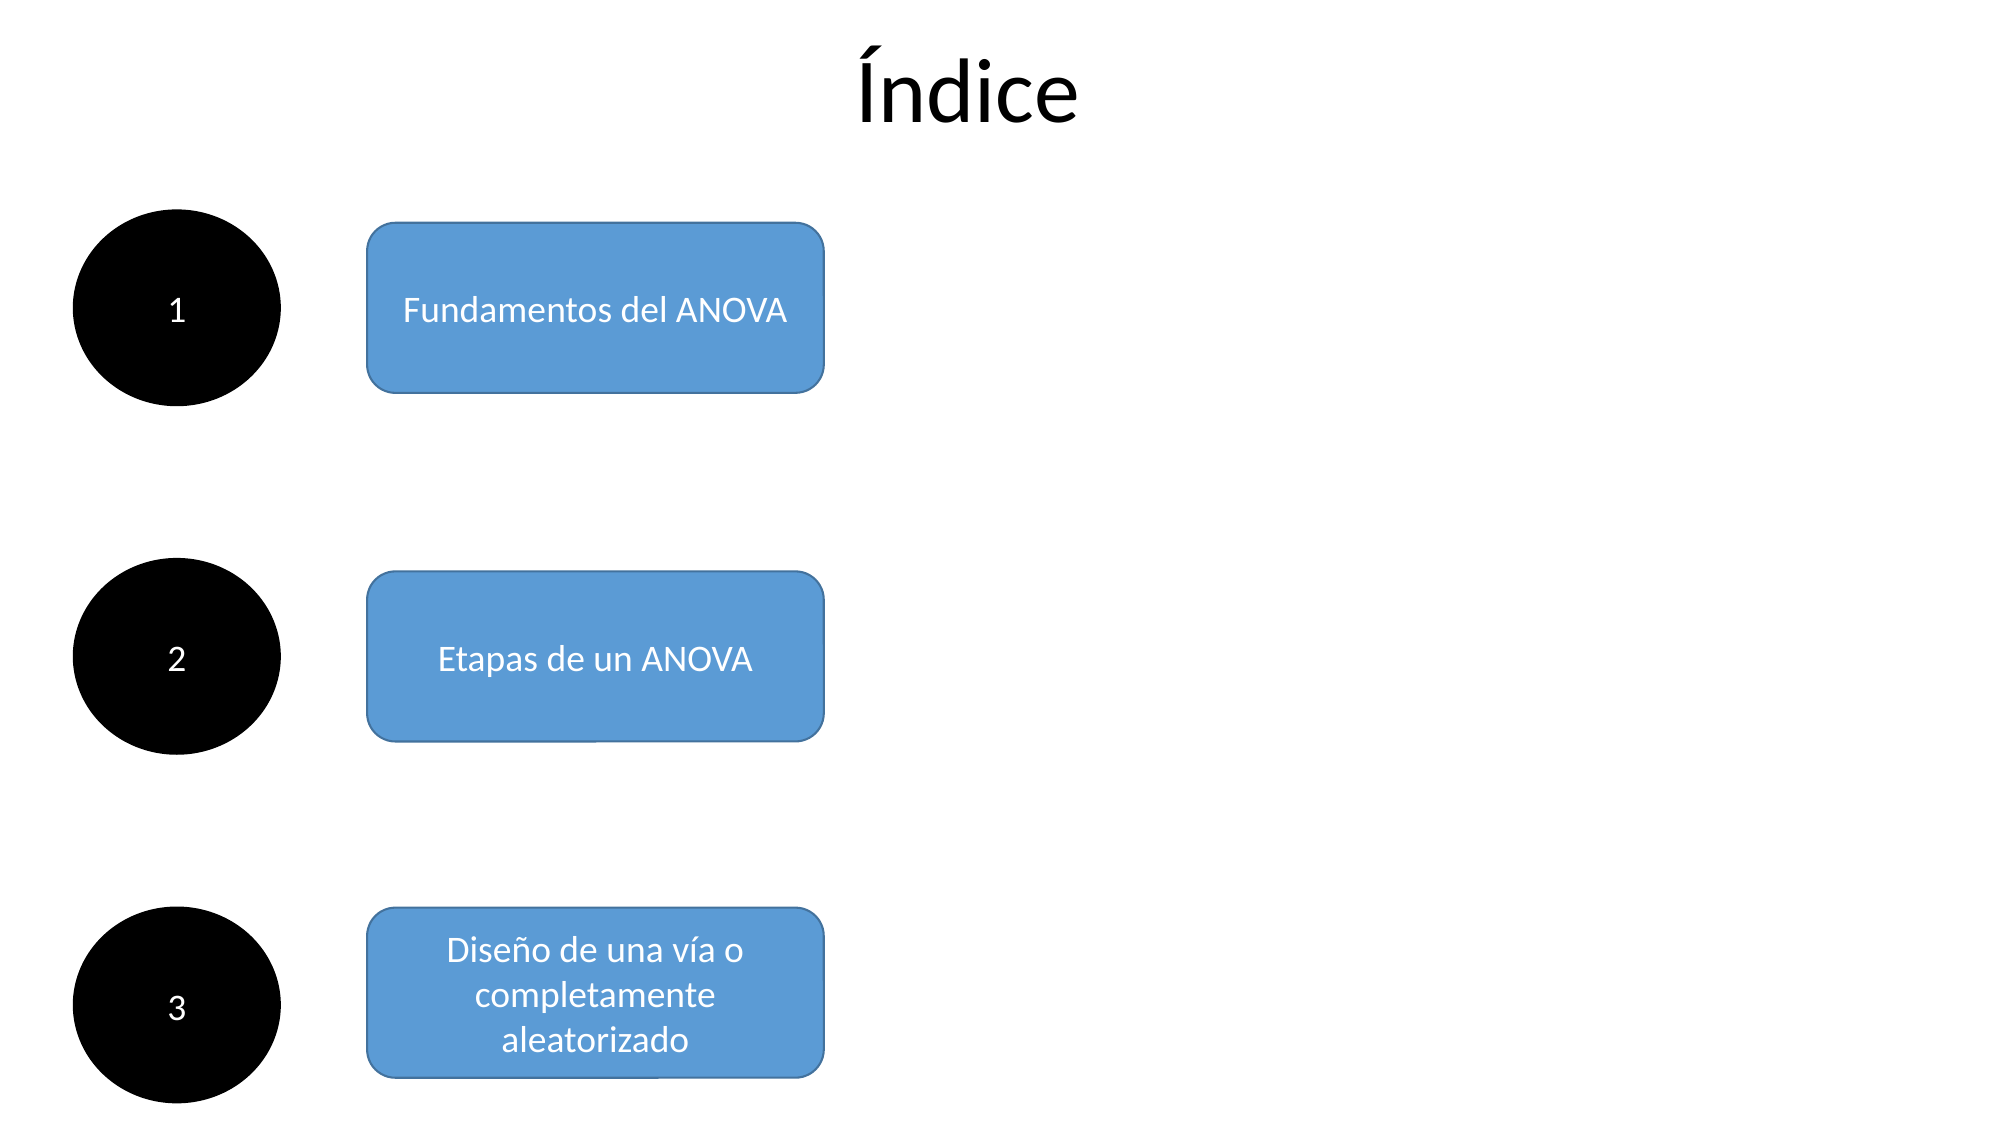

# Índice
1
Fundamentos del ANOVA
2
Etapas de un ANOVA
3
Diseño de una vía o completamente aleatorizado